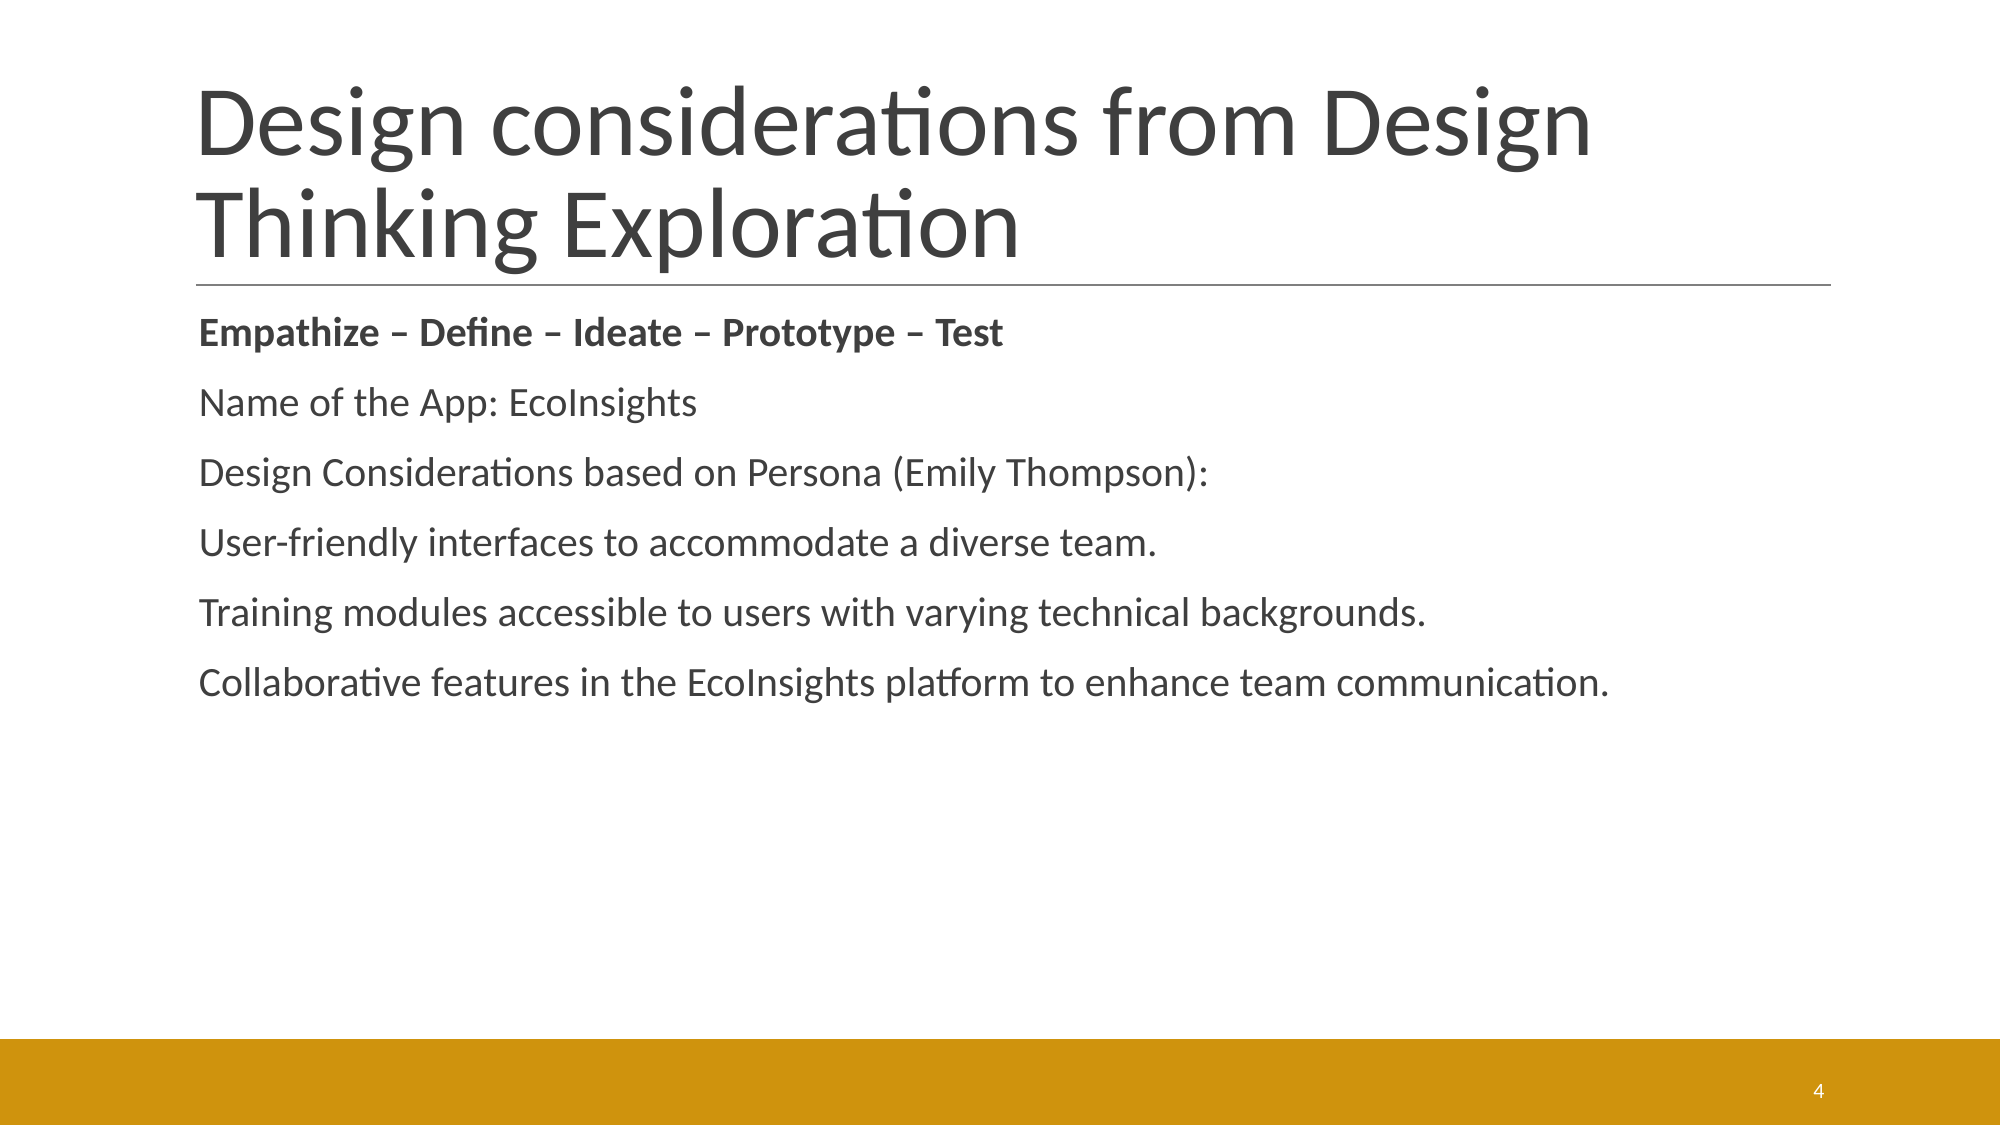

# Design considerations from Design Thinking Exploration
Empathize – Define – Ideate – Prototype – Test
Name of the App: EcoInsights
Design Considerations based on Persona (Emily Thompson):
User-friendly interfaces to accommodate a diverse team.
Training modules accessible to users with varying technical backgrounds.
Collaborative features in the EcoInsights platform to enhance team communication.
4